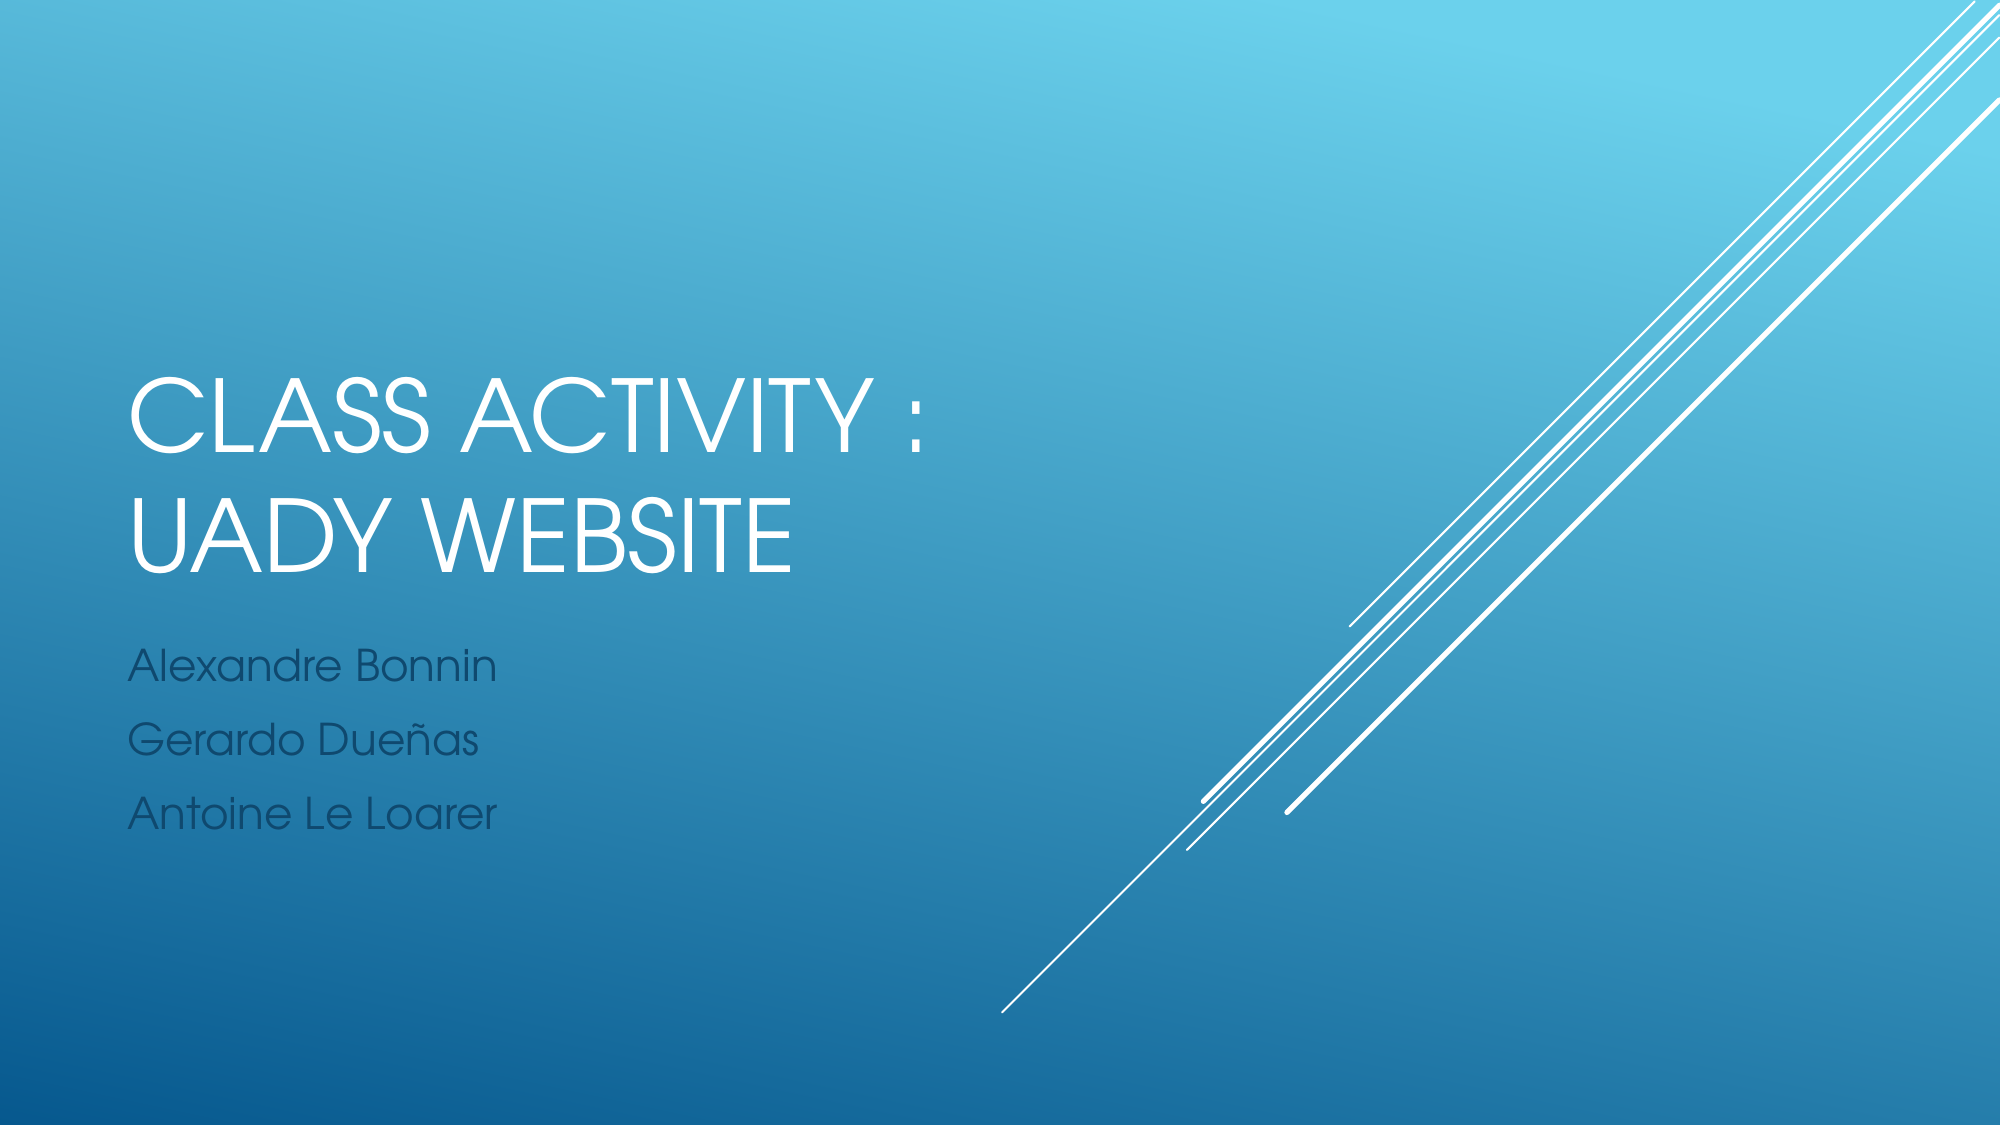

# Class Activity : UADY Website
Alexandre Bonnin
Gerardo Dueñas
Antoine Le Loarer